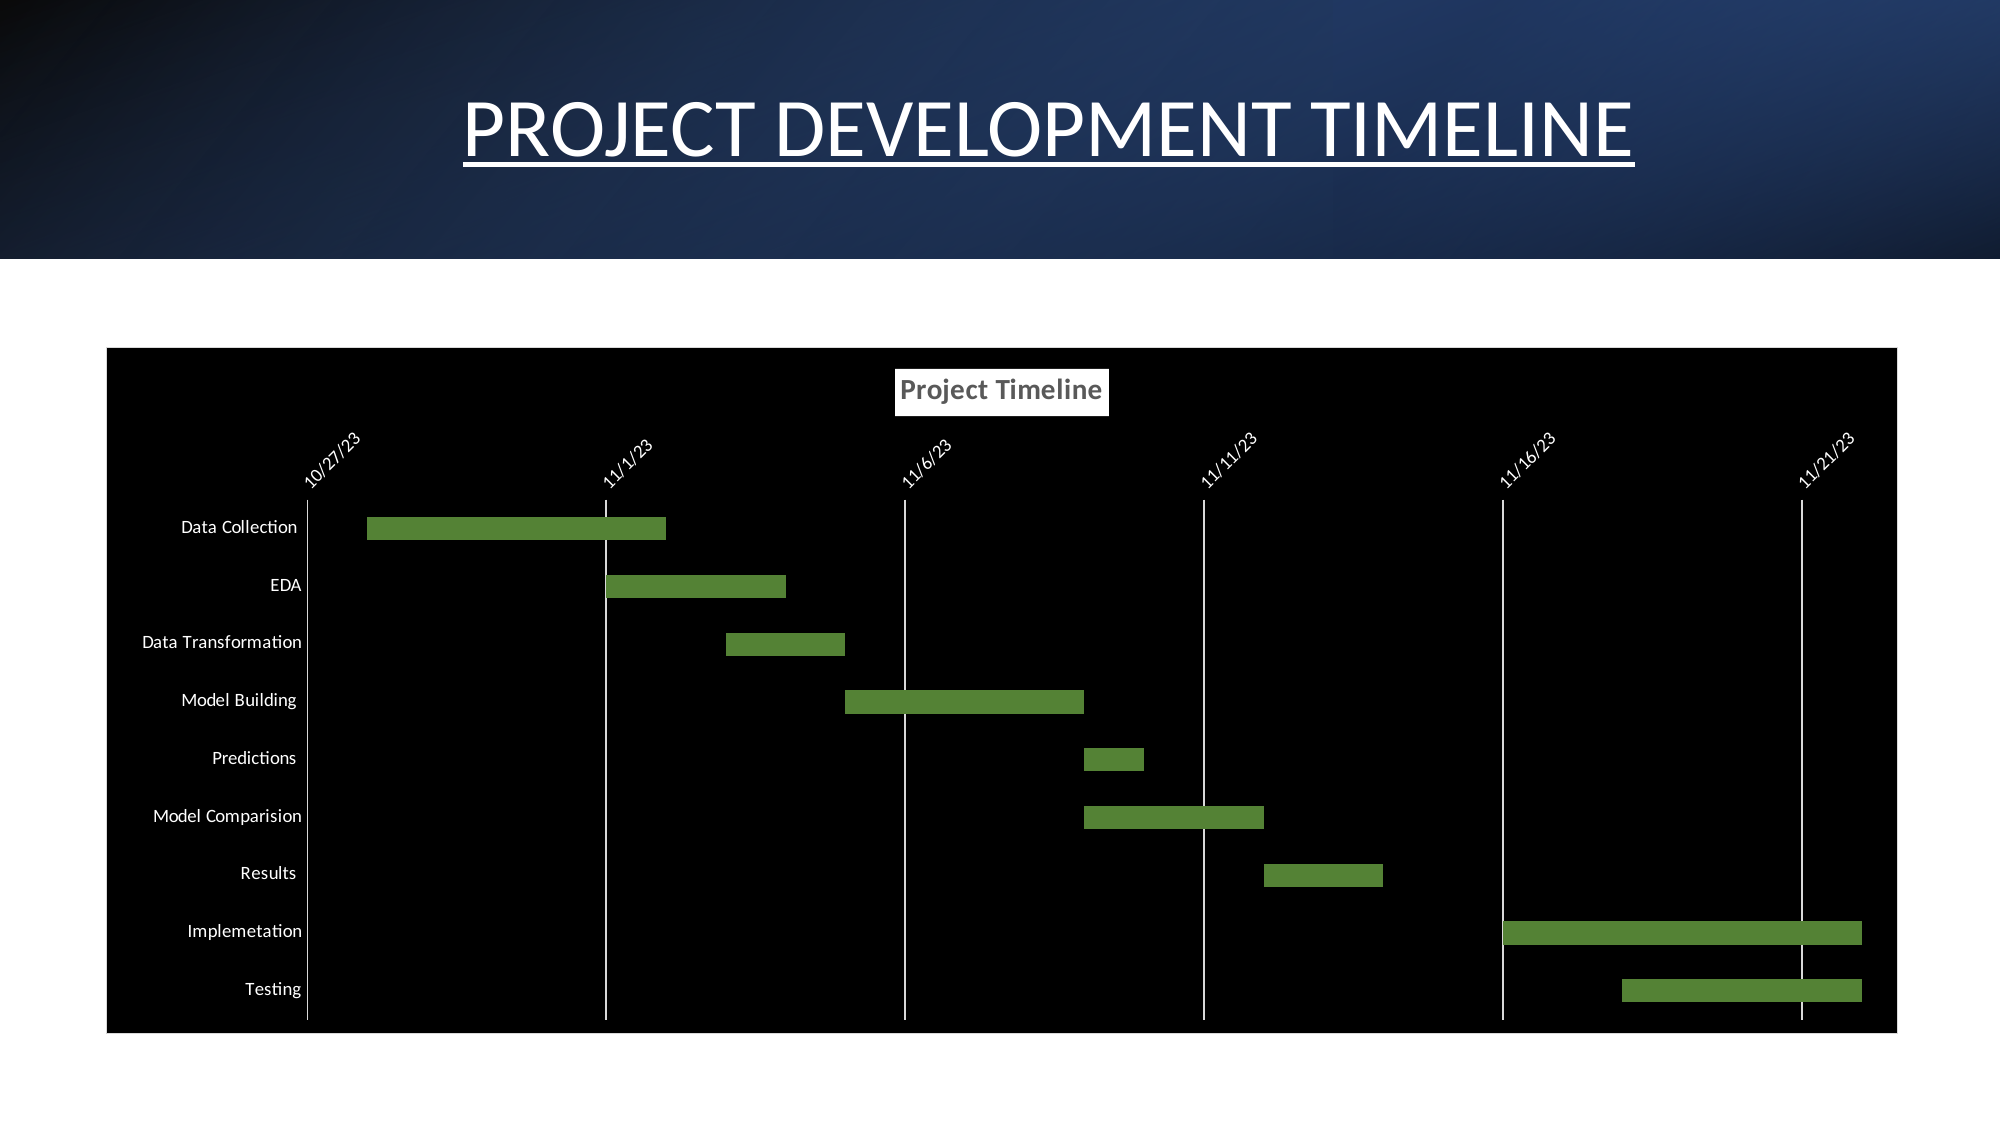

# PROJECT DEVELOPMENT TIMELINE

### Chart: Project Timeline

| Category | Start date | Days Completed |
|---|---|---|
| Data Collection  | 45227.0 | 5.0 |
| EDA | 45231.0 | 3.0 |
| Data Transformation | 45233.0 | 2.0 |
| Model Building  | 45235.0 | 4.0 |
| Predictions  | 45239.0 | 1.0 |
| Model Comparision | 45239.0 | 3.0 |
| Results  | 45242.0 | 2.0 |
| Implemetation | 45246.0 | 6.0 |
| Testing | 45248.0 | 4.0 |